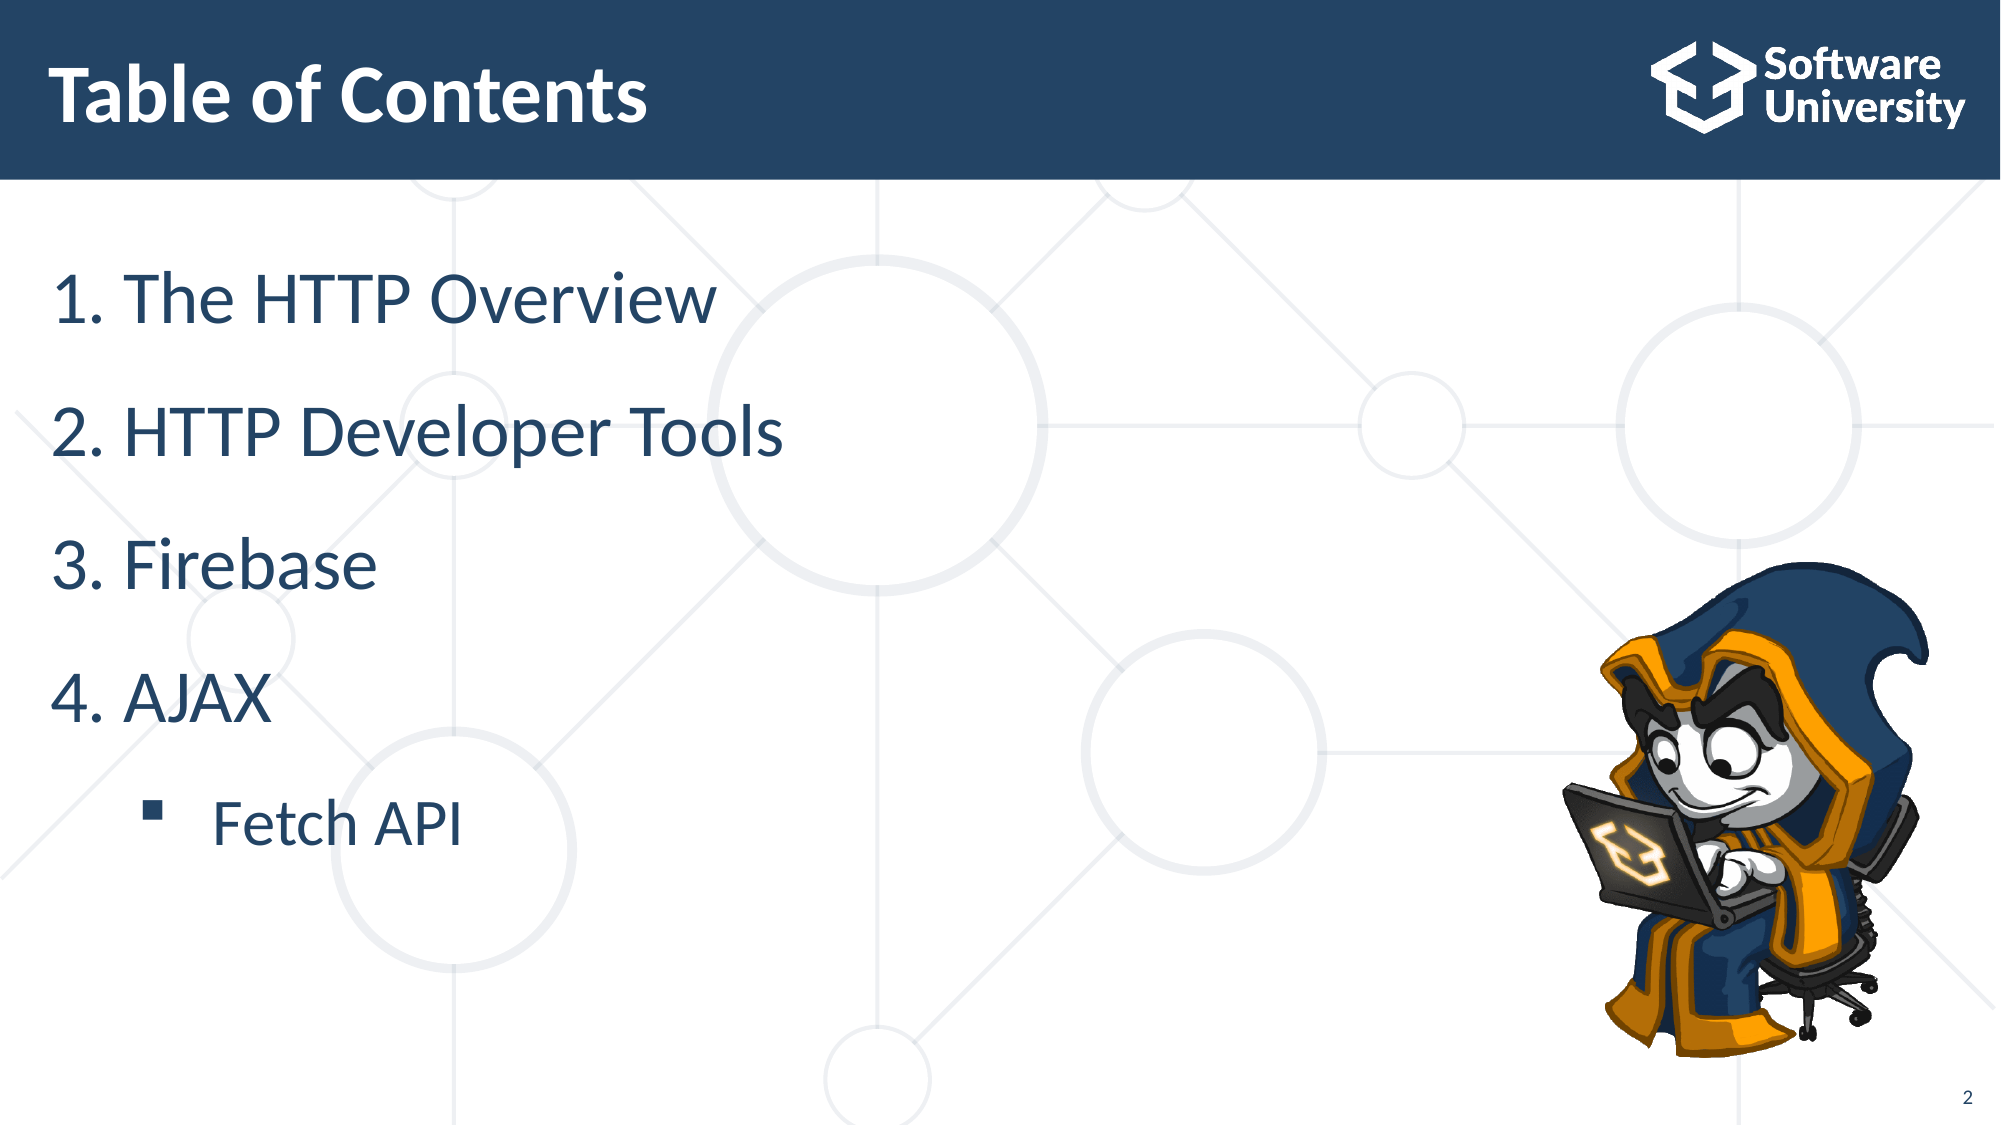

# Table of Contents
The HTTP Overview
HTTP Developer Tools
Firebase
AJAX
Fetch API

2